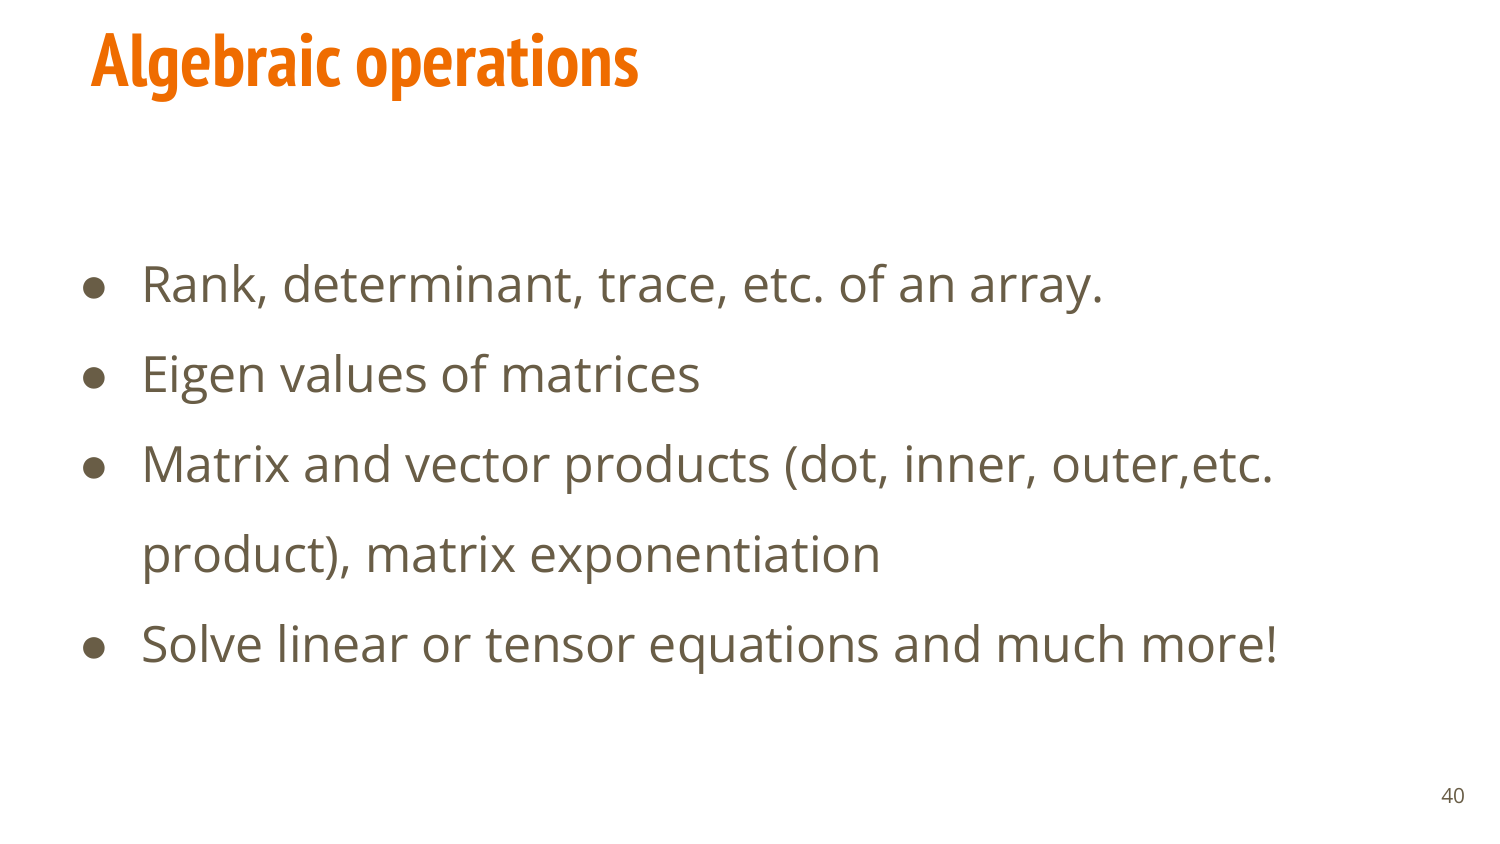

Algebraic operations
Rank, determinant, trace, etc. of an array.
Eigen values of matrices
Matrix and vector products (dot, inner, outer,etc. product), matrix exponentiation
Solve linear or tensor equations and much more!
40